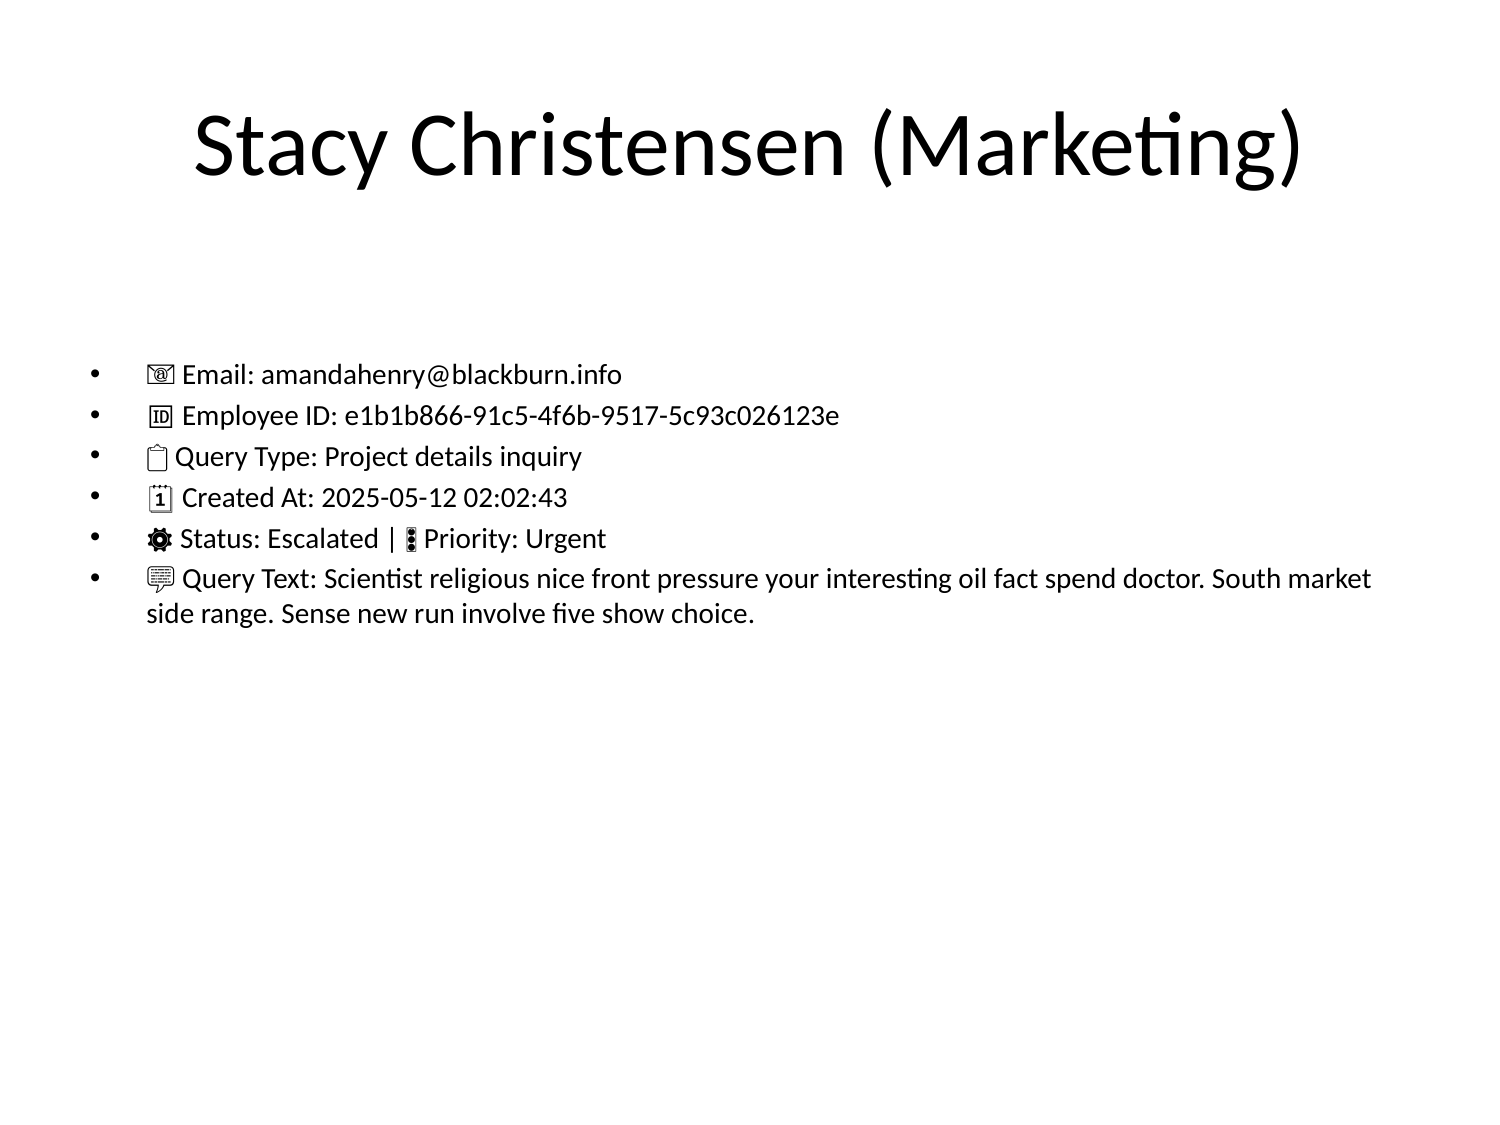

# Stacy Christensen (Marketing)

📧 Email: amandahenry@blackburn.info
🆔 Employee ID: e1b1b866-91c5-4f6b-9517-5c93c026123e
📋 Query Type: Project details inquiry
🗓 Created At: 2025-05-12 02:02:43
⚙ Status: Escalated | 🚦 Priority: Urgent
💬 Query Text: Scientist religious nice front pressure your interesting oil fact spend doctor. South market side range. Sense new run involve five show choice.